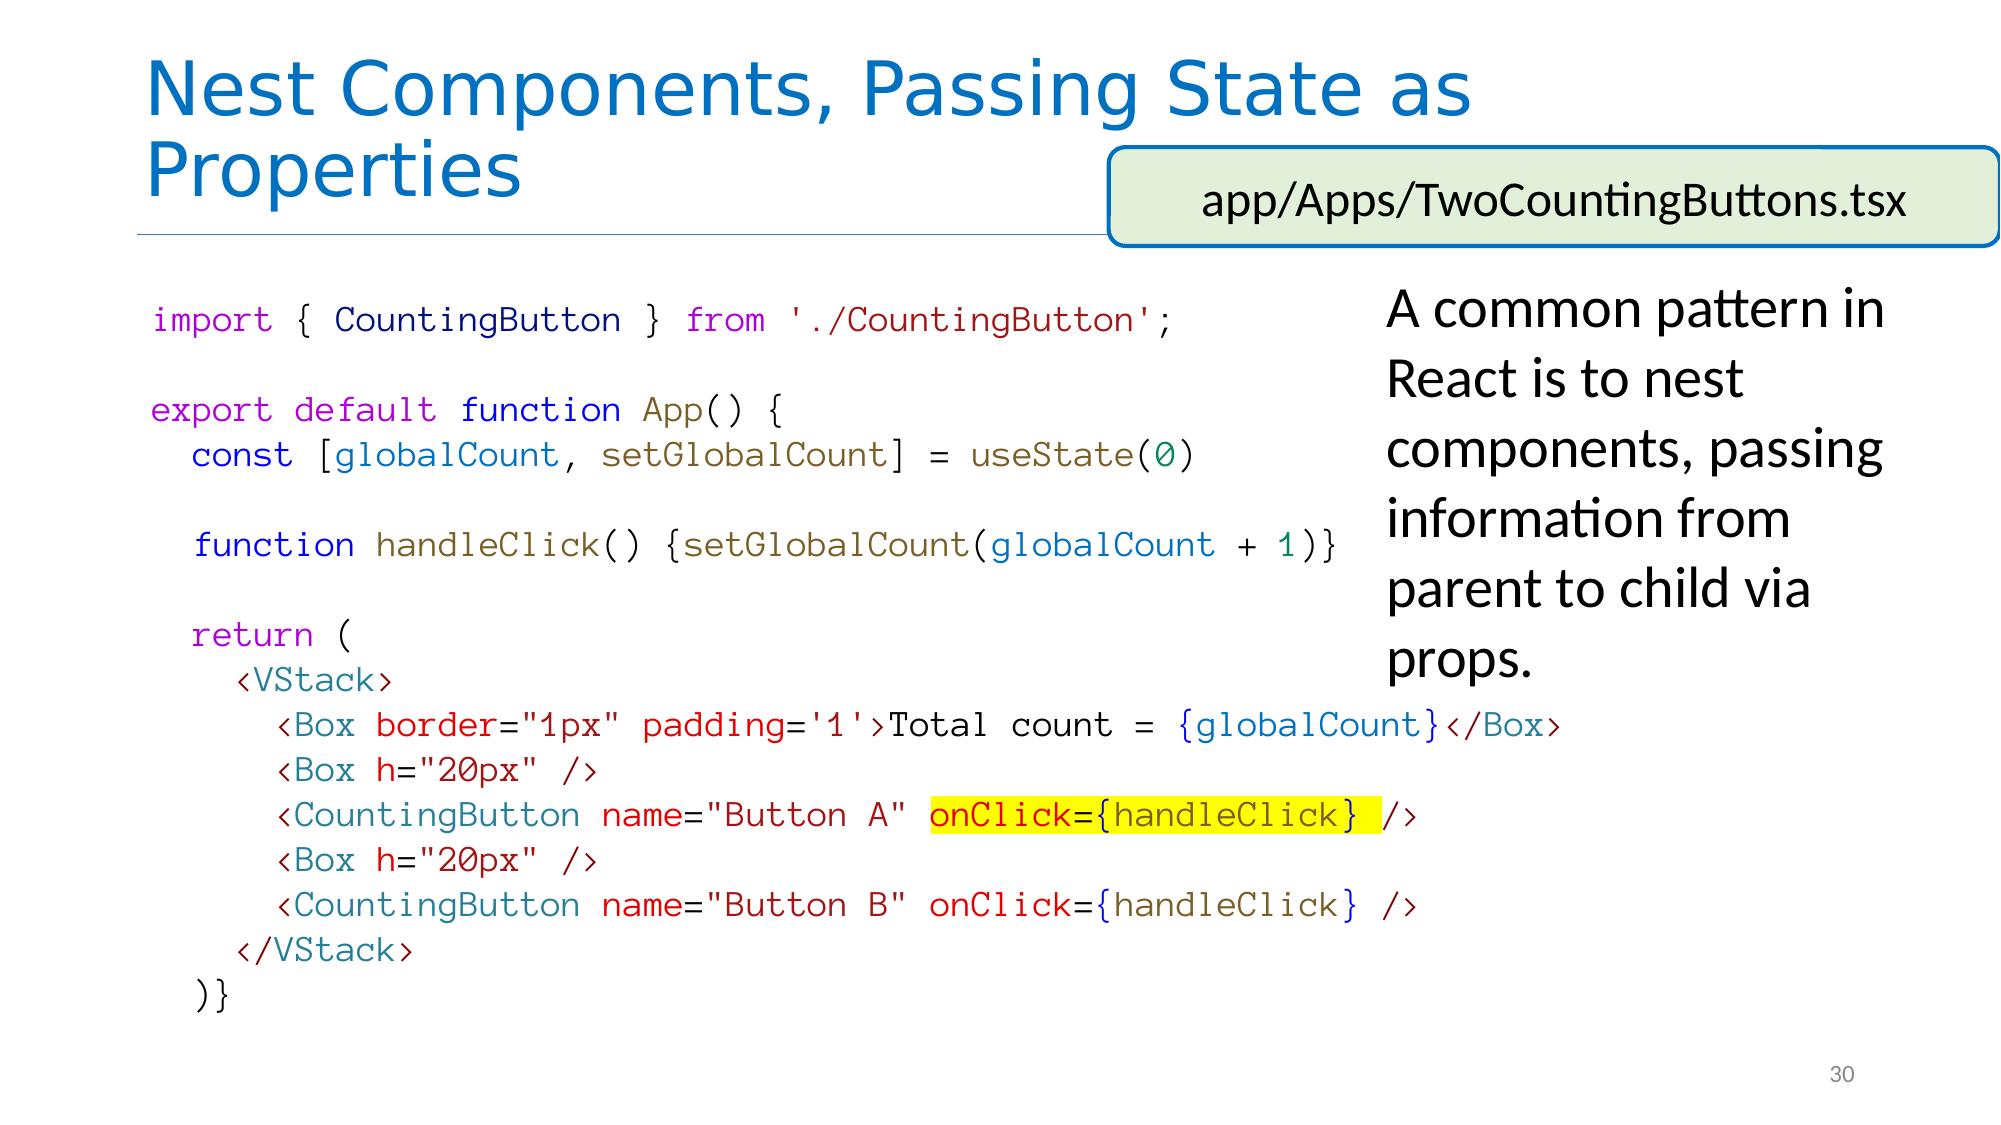

# Nest Components, Passing State as Properties
app/Apps/TwoCountingButtons.tsx
A common pattern in React is to nest components, passing information from parent to child via props.

import { CountingButton } from './CountingButton';
export default function App() {
  const [globalCount, setGlobalCount] = useState(0)
  function handleClick() {setGlobalCount(globalCount + 1)}
  return (
    <VStack>
      <Box border="1px" padding='1'>Total count = {globalCount}</Box>
      <Box h="20px" />
      <CountingButton name="Button A" onClick={handleClick} />
      <Box h="20px" />
      <CountingButton name="Button B" onClick={handleClick} />
    </VStack>
  )}
30